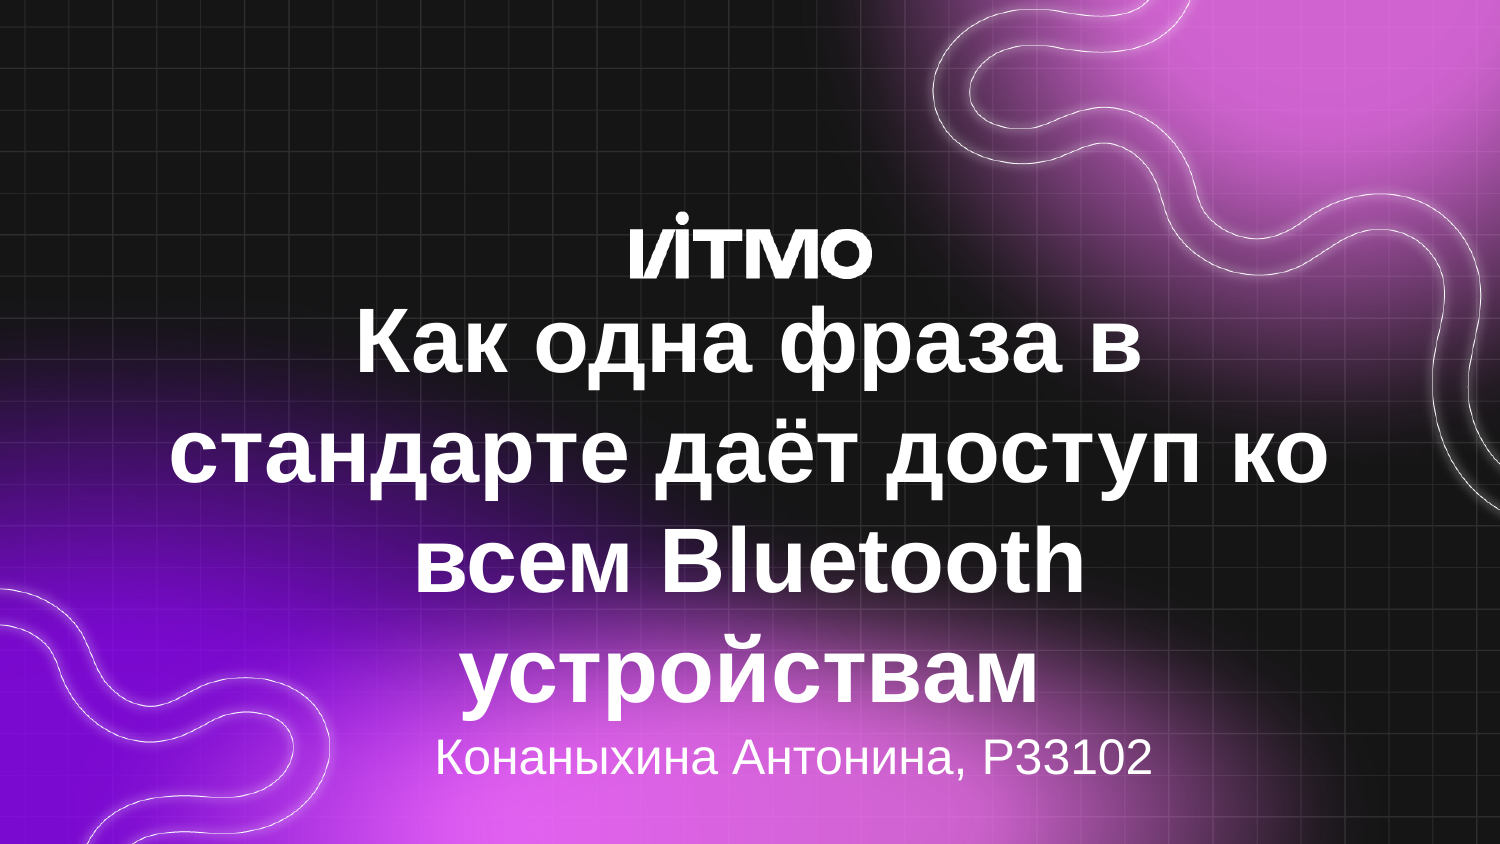

# Как одна фраза в стандарте даёт доступ ко всем Bluetooth устройствам
Конаныхина Антонина, Р33102